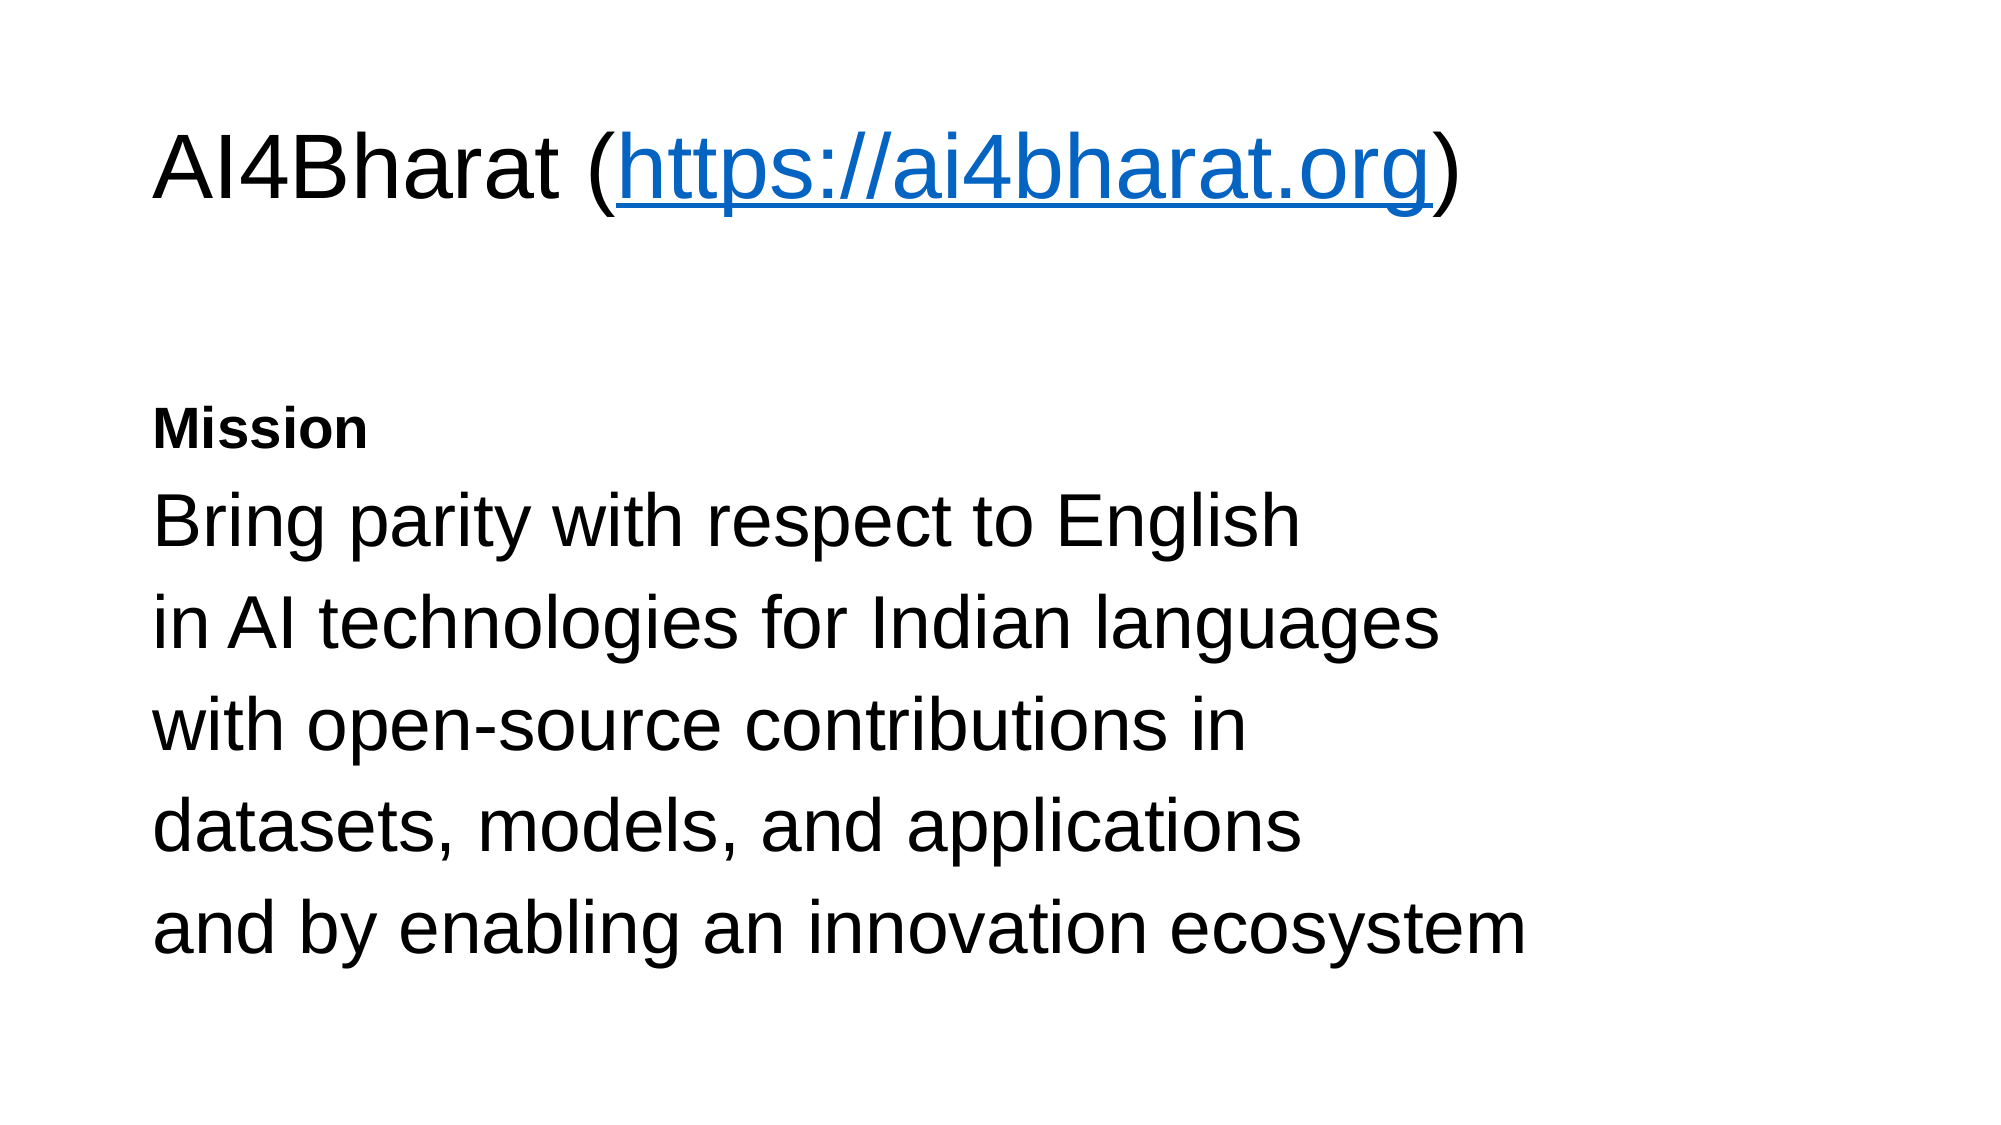

# AI4Bharat (https://ai4bharat.org)

Mission
Bring parity with respect to English
in AI technologies for Indian languages
with open-source contributions in
datasets, models, and applications
and by enabling an innovation ecosystem